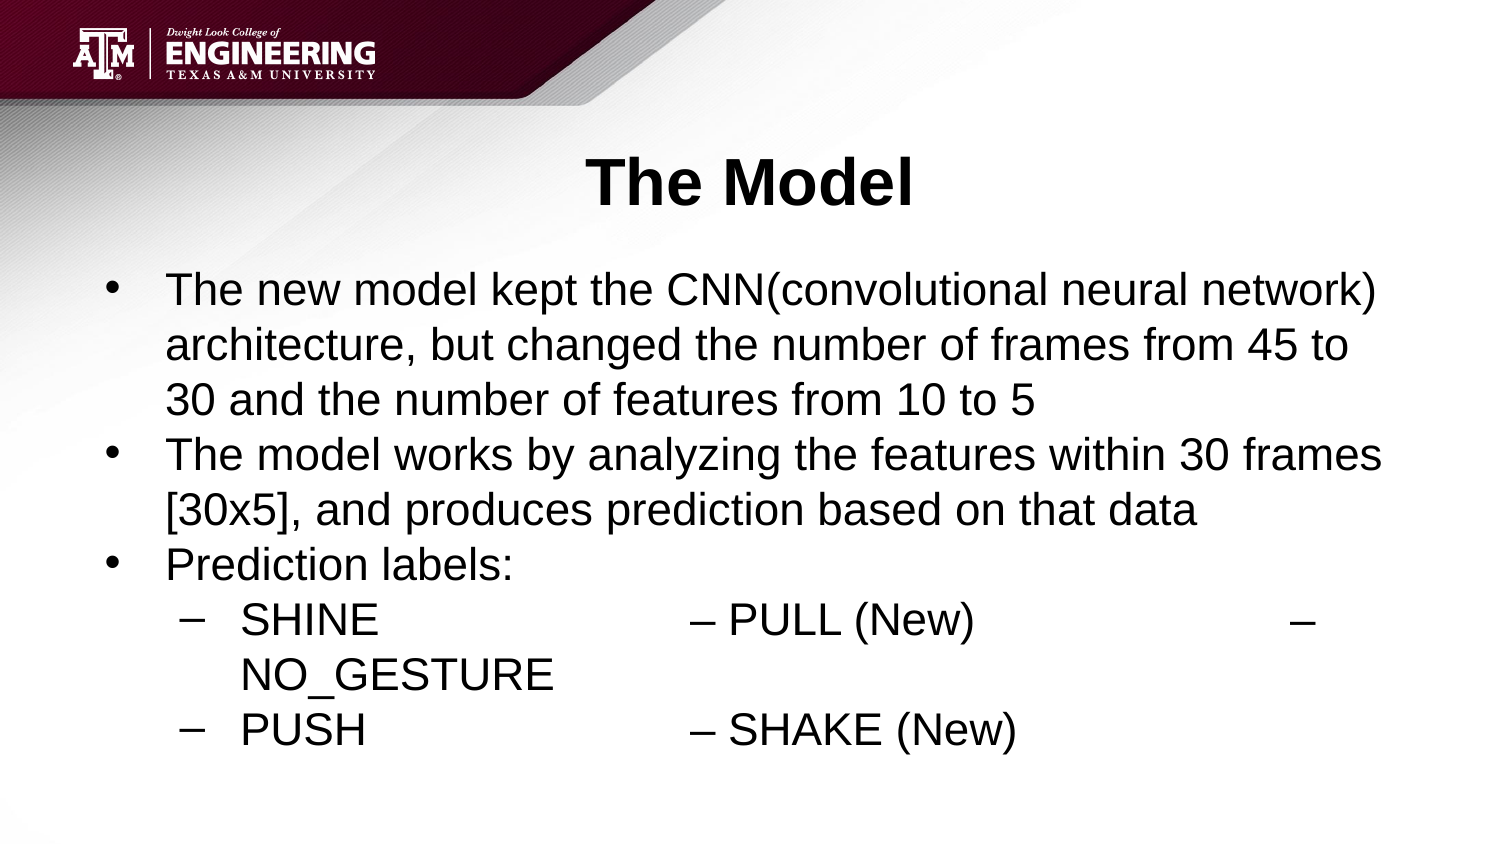

# The Model
The new model kept the CNN(convolutional neural network) architecture, but changed the number of frames from 45 to 30 and the number of features from 10 to 5
The model works by analyzing the features within 30 frames [30x5], and produces prediction based on that data
Prediction labels:
SHINE			– PULL (New)			– NO_GESTURE
PUSH			– SHAKE (New)